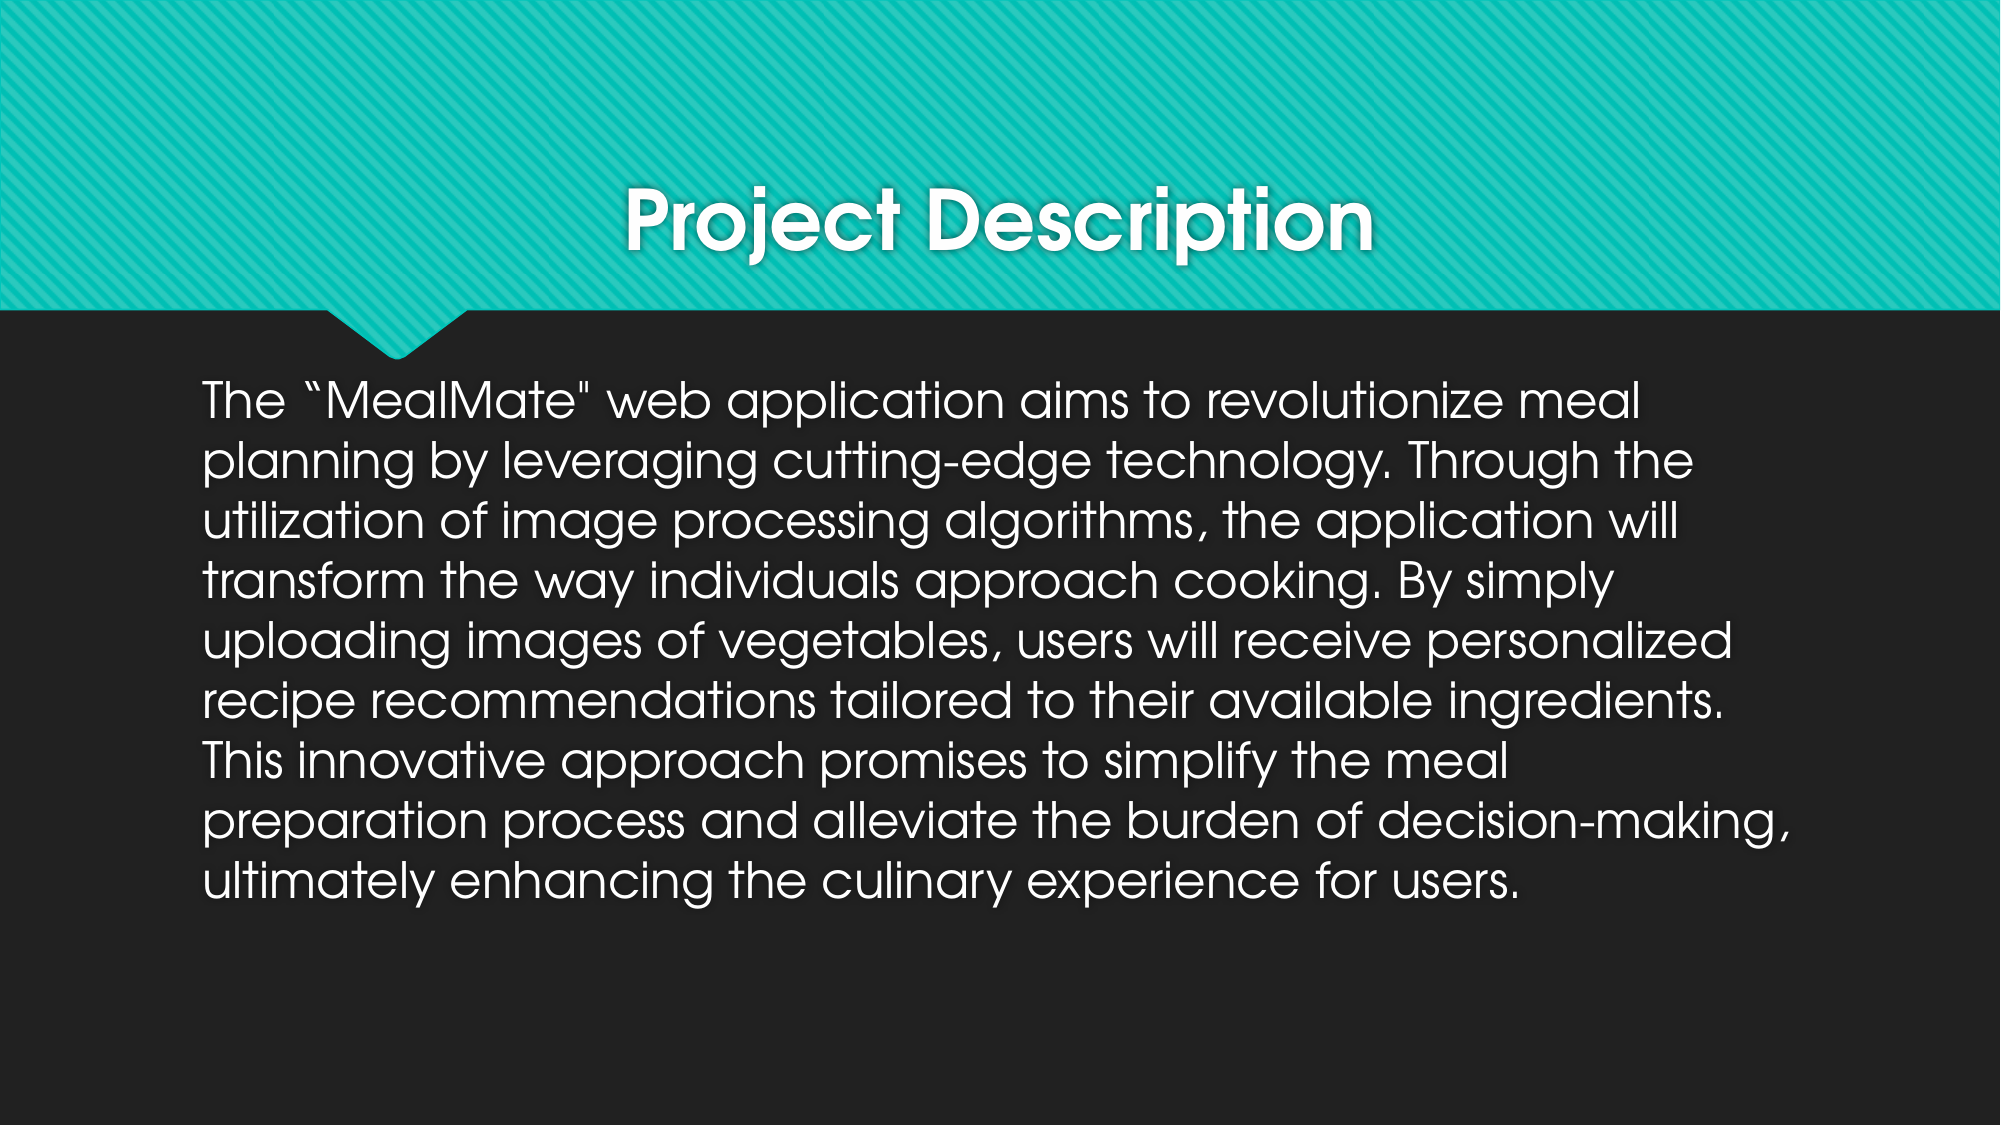

# Project Description
The “MealMate" web application aims to revolutionize meal planning by leveraging cutting-edge technology. Through the utilization of image processing algorithms, the application will transform the way individuals approach cooking. By simply uploading images of vegetables, users will receive personalized recipe recommendations tailored to their available ingredients. This innovative approach promises to simplify the meal preparation process and alleviate the burden of decision-making, ultimately enhancing the culinary experience for users.